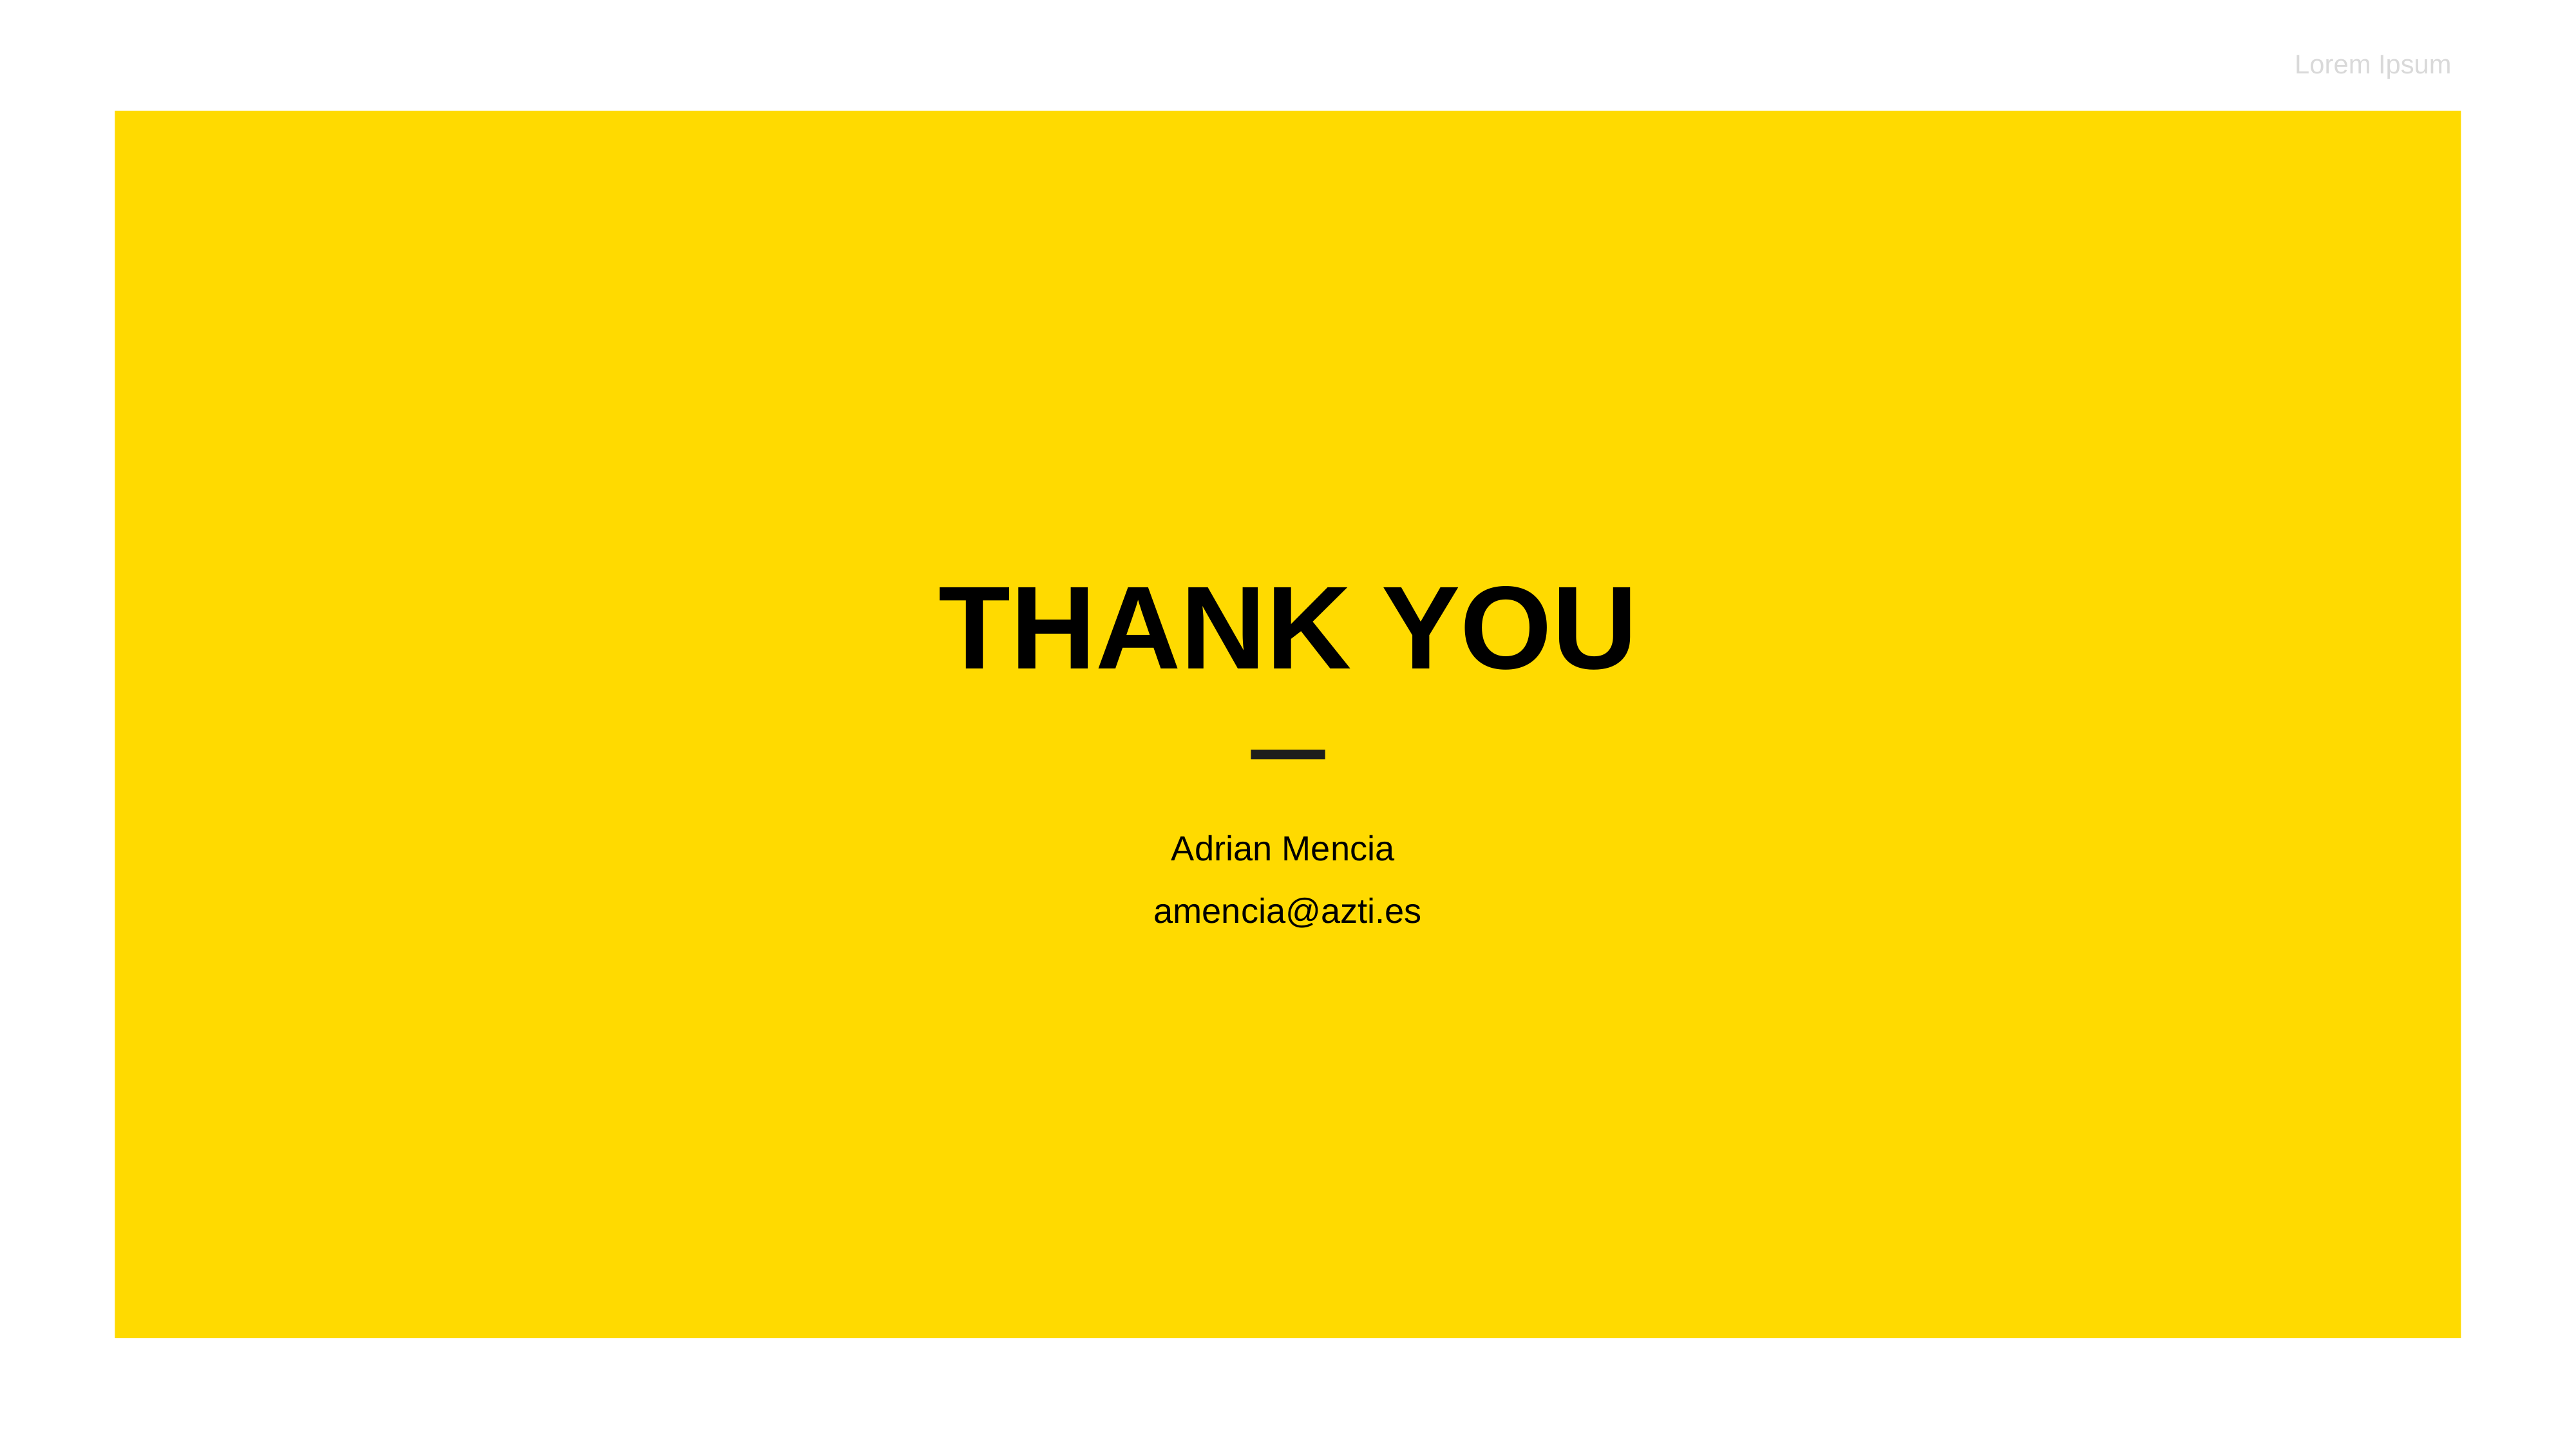

Lorem Ipsum

THANK YOU

Adrian Mencia
amencia@azti.es